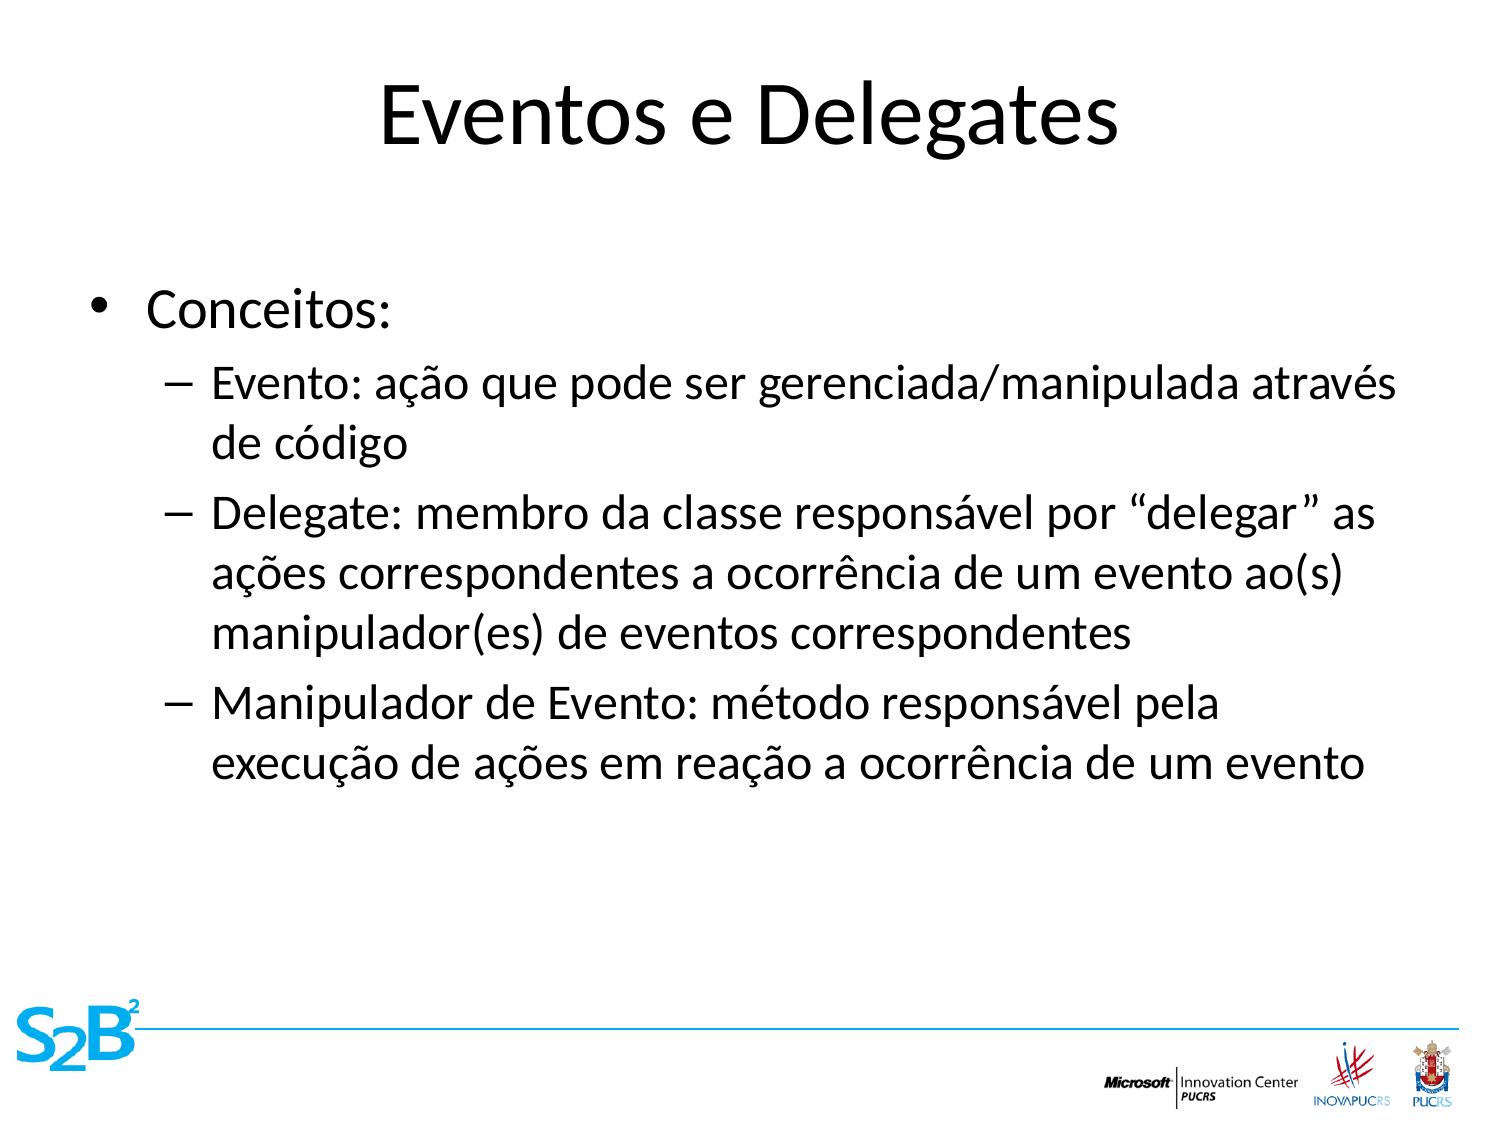

# Eventos e Delegates
Conceitos:
Evento: ação que pode ser gerenciada/manipulada através de código
Delegate: membro da classe responsável por “delegar” as ações correspondentes a ocorrência de um evento ao(s) manipulador(es) de eventos correspondentes
Manipulador de Evento: método responsável pela execução de ações em reação a ocorrência de um evento